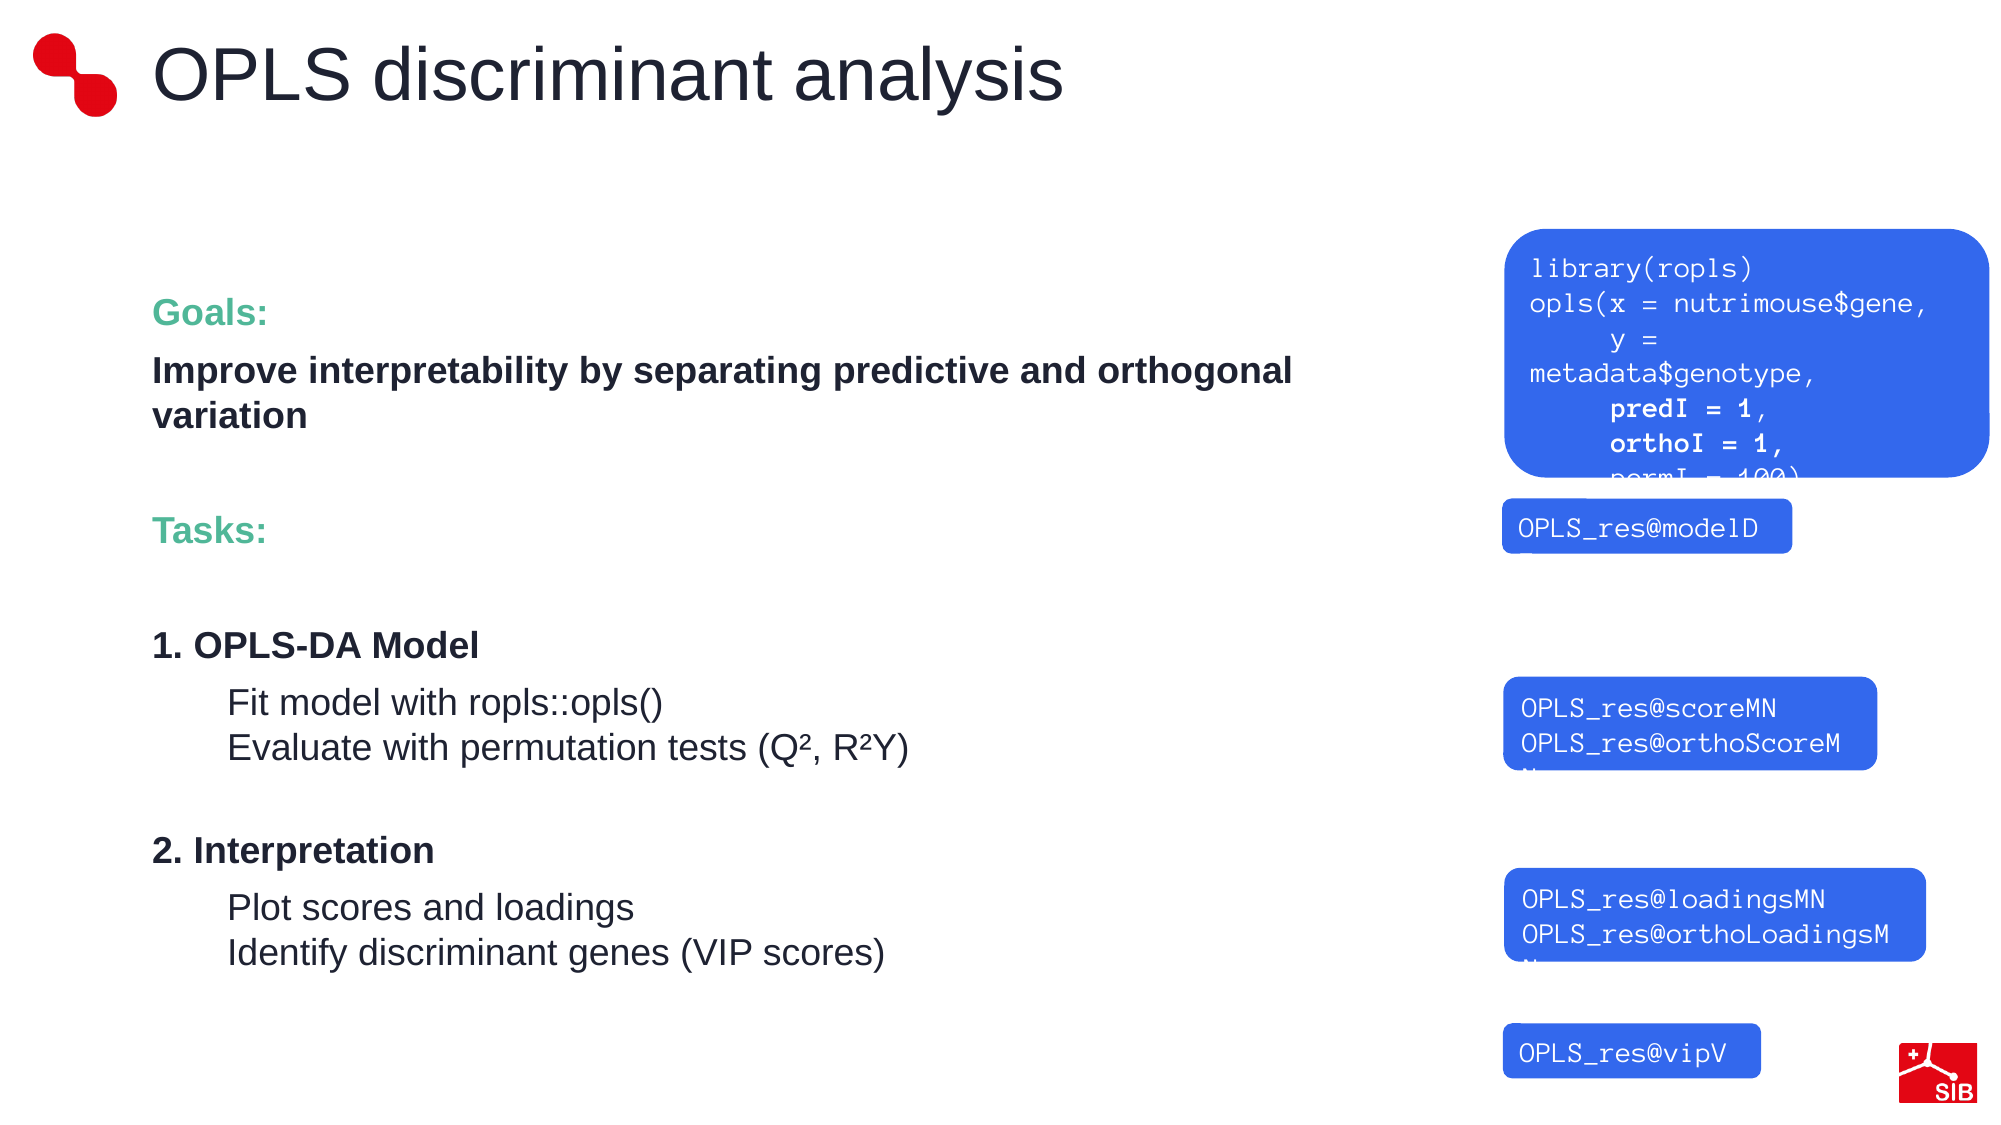

# OPLS discriminant analysis
library(ropls)
opls(x = nutrimouse$gene,
     y = metadata$genotype,
     predI = 1,
     orthoI = 1,
     permI = 100)
Goals:
Improve interpretability by separating predictive and orthogonal variation

Tasks:

1. OPLS-DA Model
Fit model with ropls::opls()
Evaluate with permutation tests (Q², R²Y)

2. Interpretation
Plot scores and loadings
Identify discriminant genes (VIP scores)

OPLS_res@modelDF
OPLS_res@scoreMN
OPLS_res@orthoScoreMN
OPLS_res@loadingsMN
OPLS_res@orthoLoadingsMN
OPLS_res@vipVn